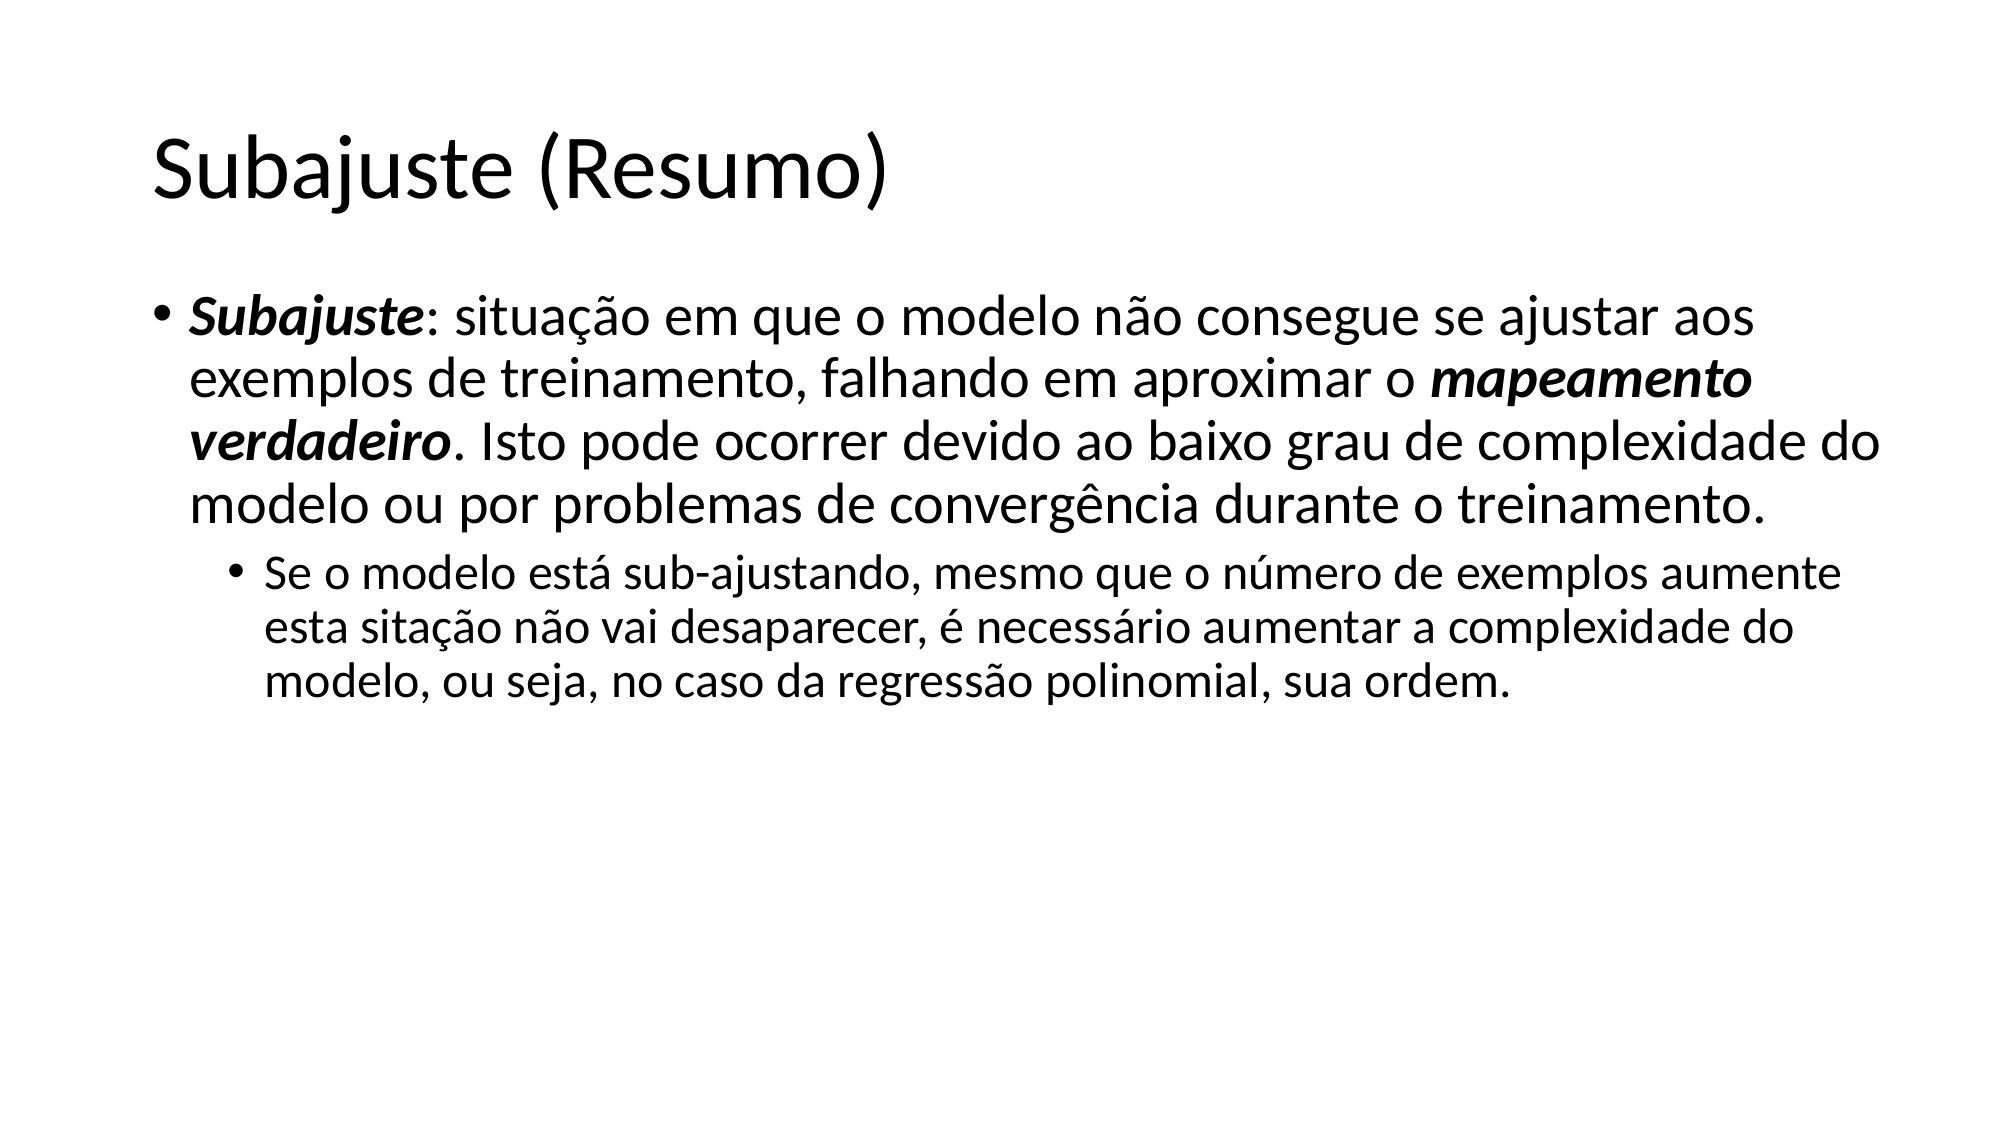

# Subajuste (Resumo)
Subajuste: situação em que o modelo não consegue se ajustar aos exemplos de treinamento, falhando em aproximar o mapeamento verdadeiro. Isto pode ocorrer devido ao baixo grau de complexidade do modelo ou por problemas de convergência durante o treinamento.
Se o modelo está sub-ajustando, mesmo que o número de exemplos aumente esta sitação não vai desaparecer, é necessário aumentar a complexidade do modelo, ou seja, no caso da regressão polinomial, sua ordem.